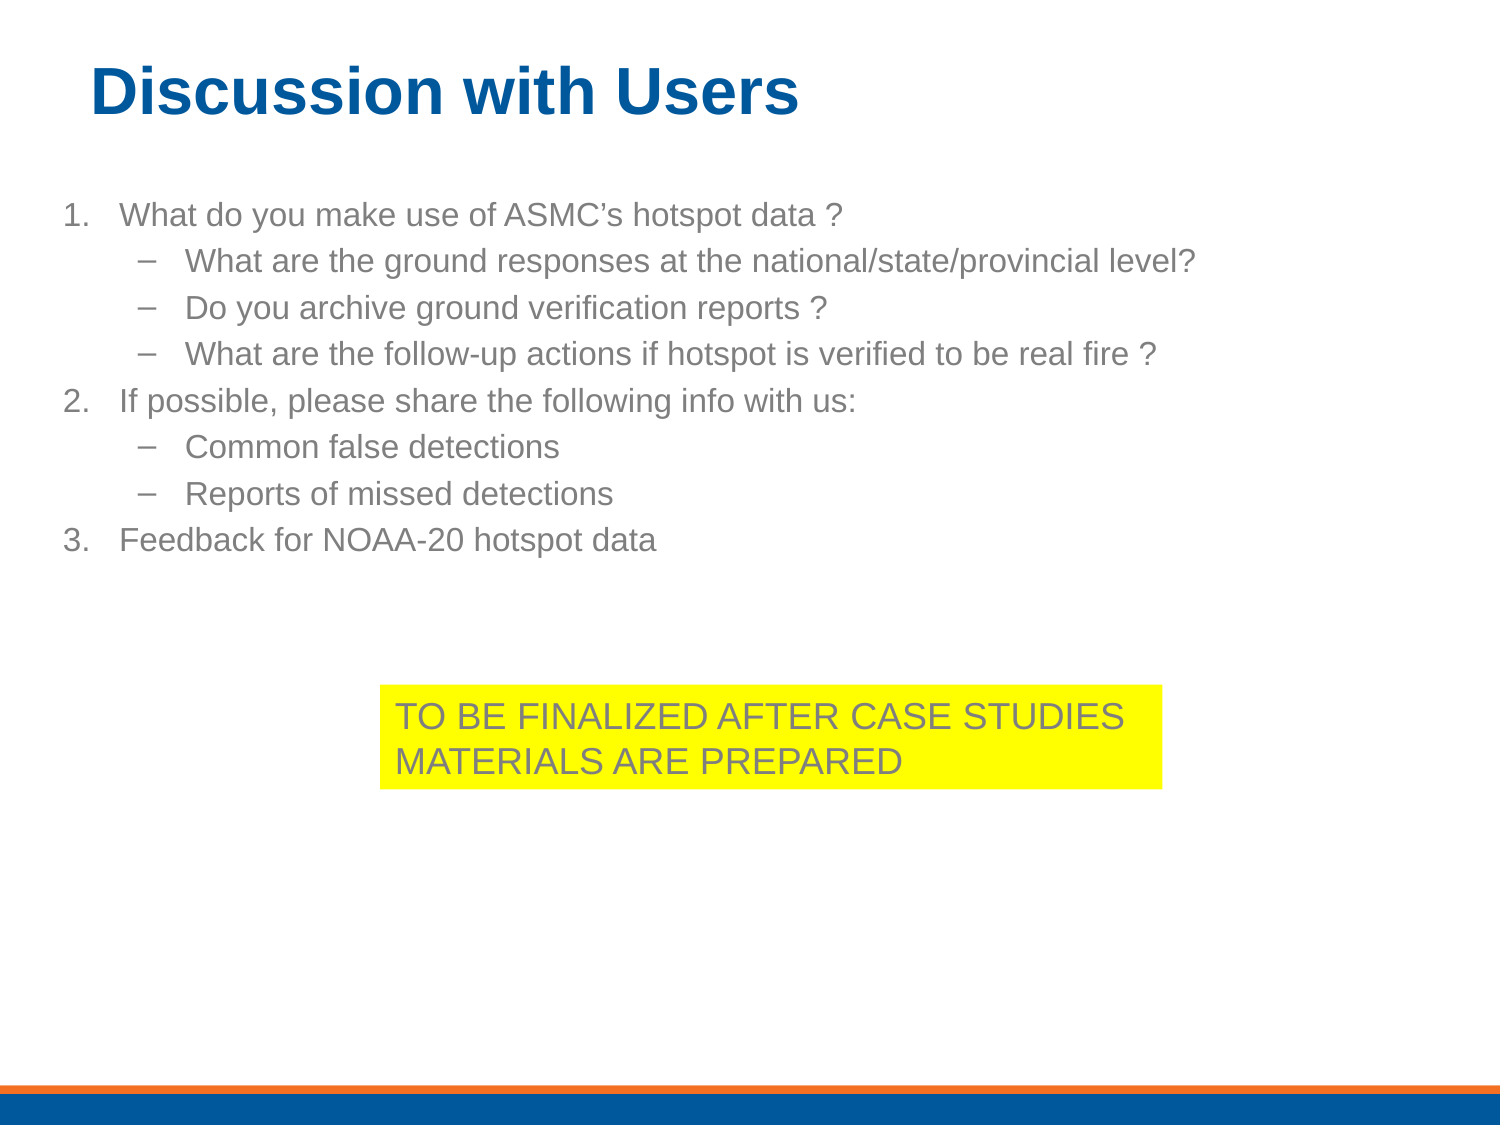

# Discussion with Users
What do you make use of ASMC’s hotspot data ?
What are the ground responses at the national/state/provincial level?
Do you archive ground verification reports ?
What are the follow-up actions if hotspot is verified to be real fire ?
If possible, please share the following info with us:
Common false detections
Reports of missed detections
Feedback for NOAA-20 hotspot data
TO BE FINALIZED AFTER CASE STUDIES MATERIALS ARE PREPARED